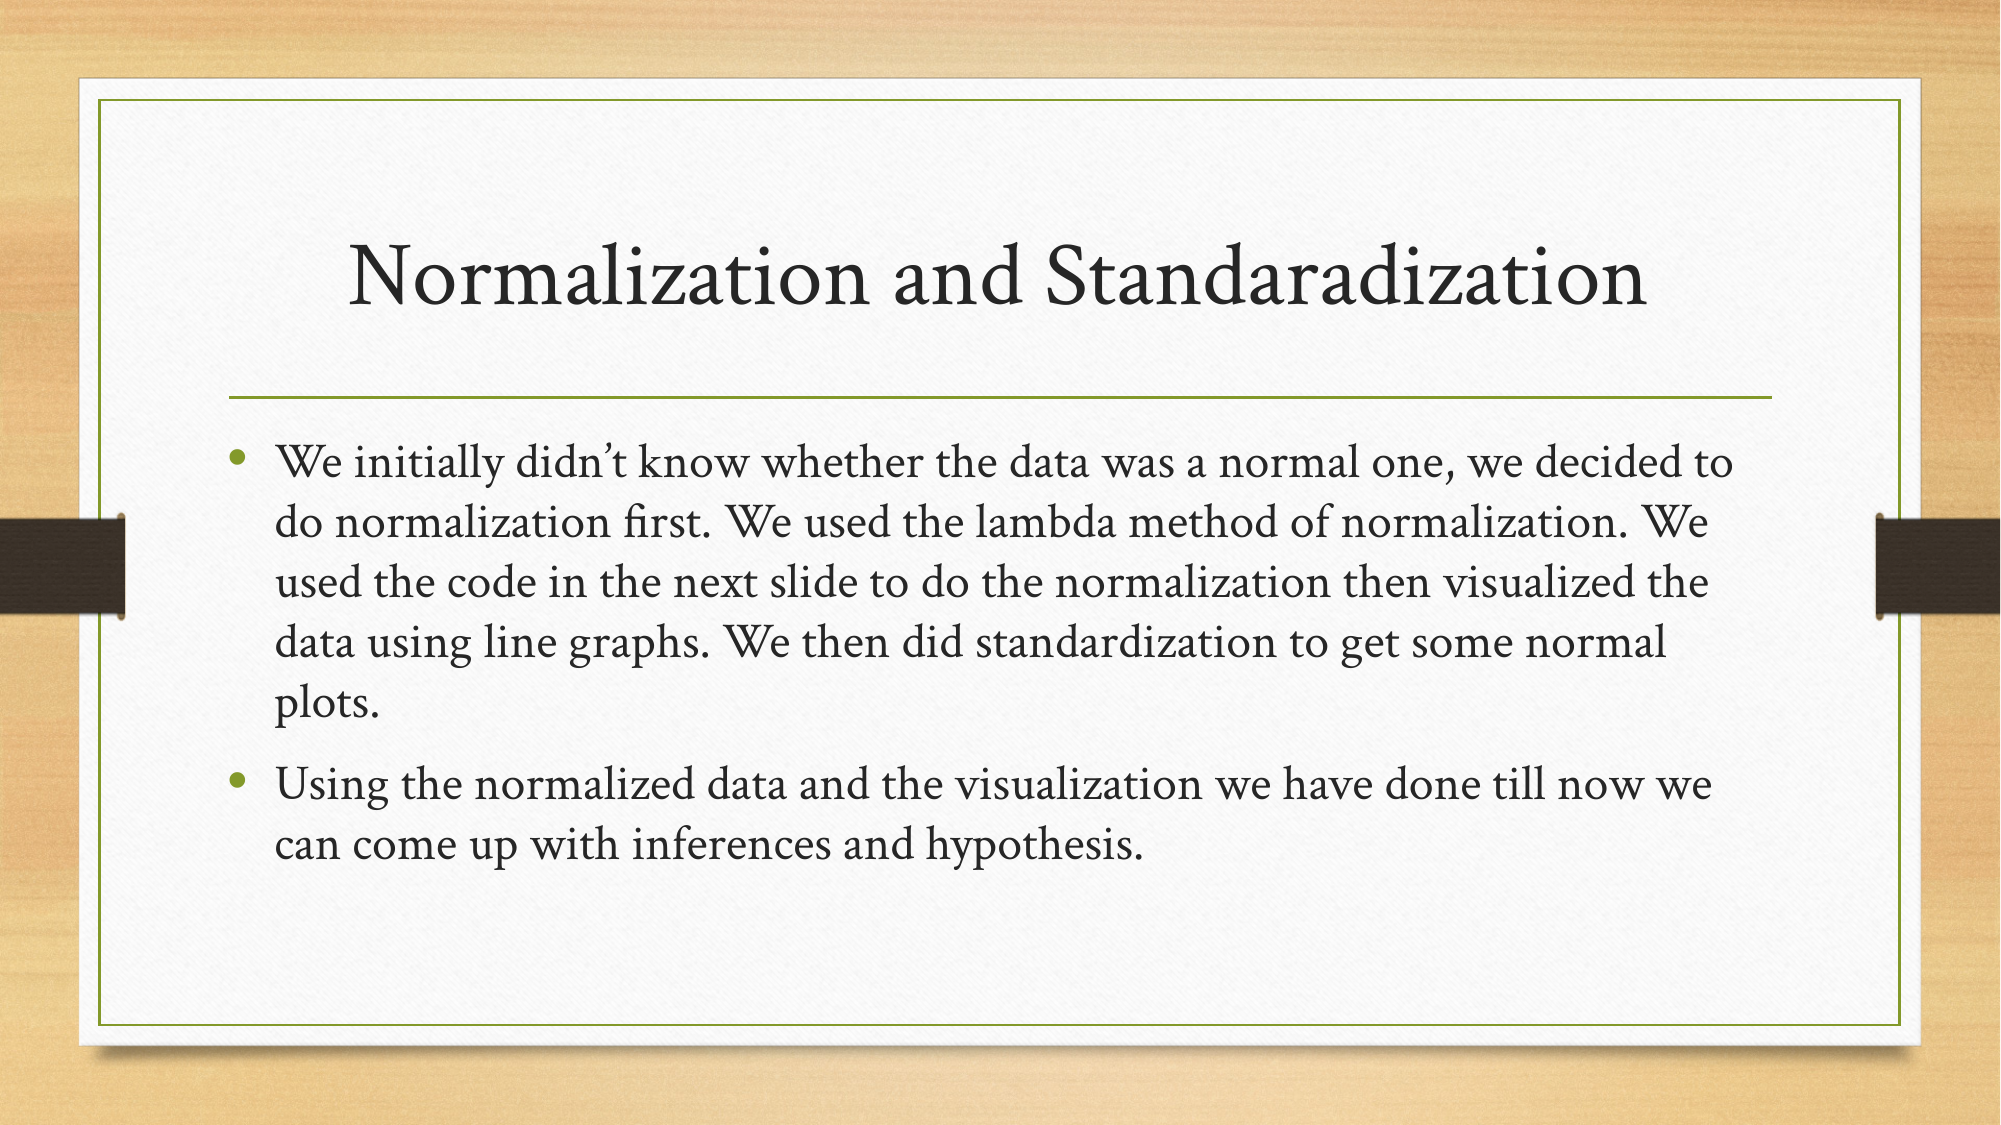

# Normalization and Standaradization
We initially didn’t know whether the data was a normal one, we decided to do normalization first. We used the lambda method of normalization. We used the code in the next slide to do the normalization then visualized the data using line graphs. We then did standardization to get some normal plots.
Using the normalized data and the visualization we have done till now we can come up with inferences and hypothesis.